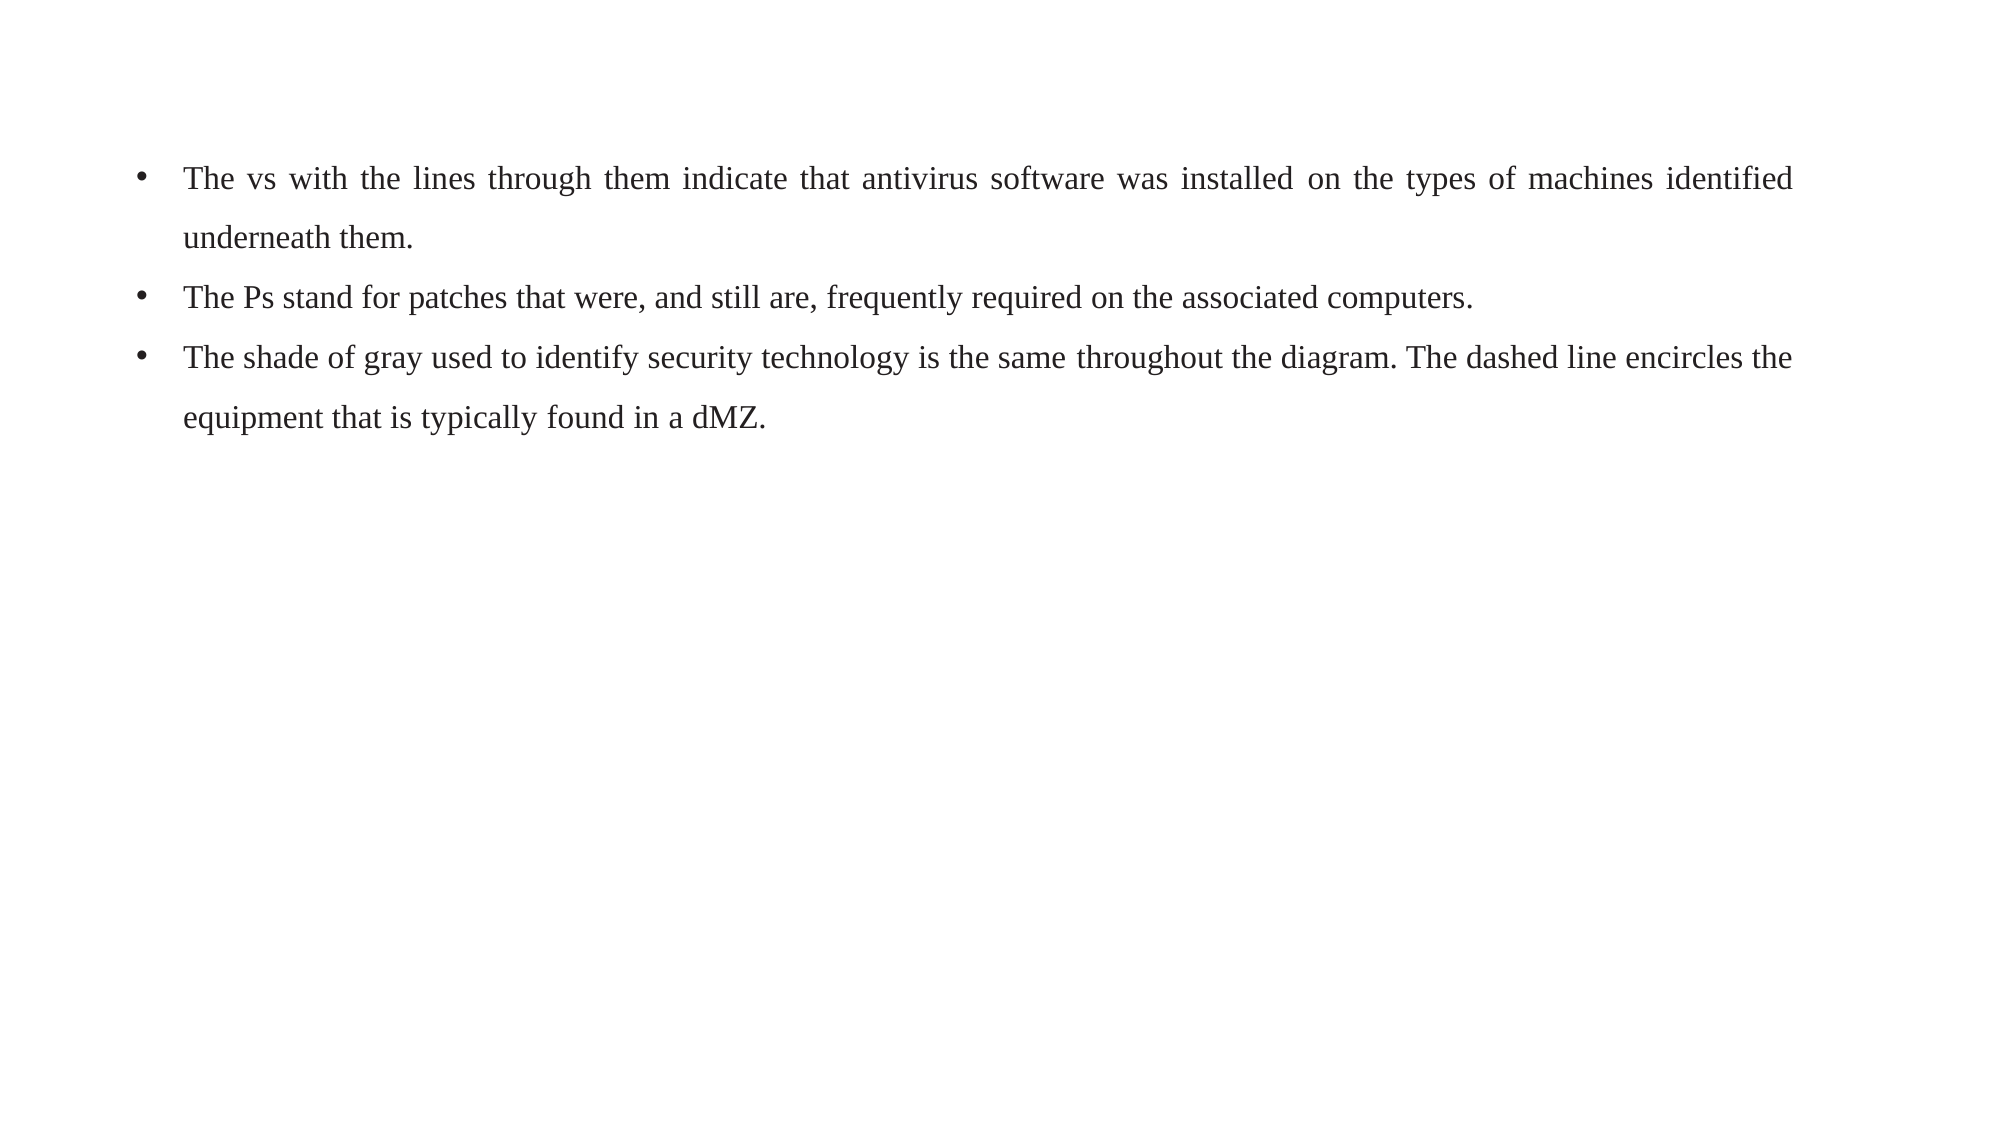

The vs with the lines through them indicate that antivirus software was installed on the types of machines identified underneath them.
The Ps stand for patches that were, and still are, frequently required on the associated computers.
The shade of gray used to identify security technology is the same throughout the diagram. The dashed line encircles the equipment that is typically found in a dMZ.